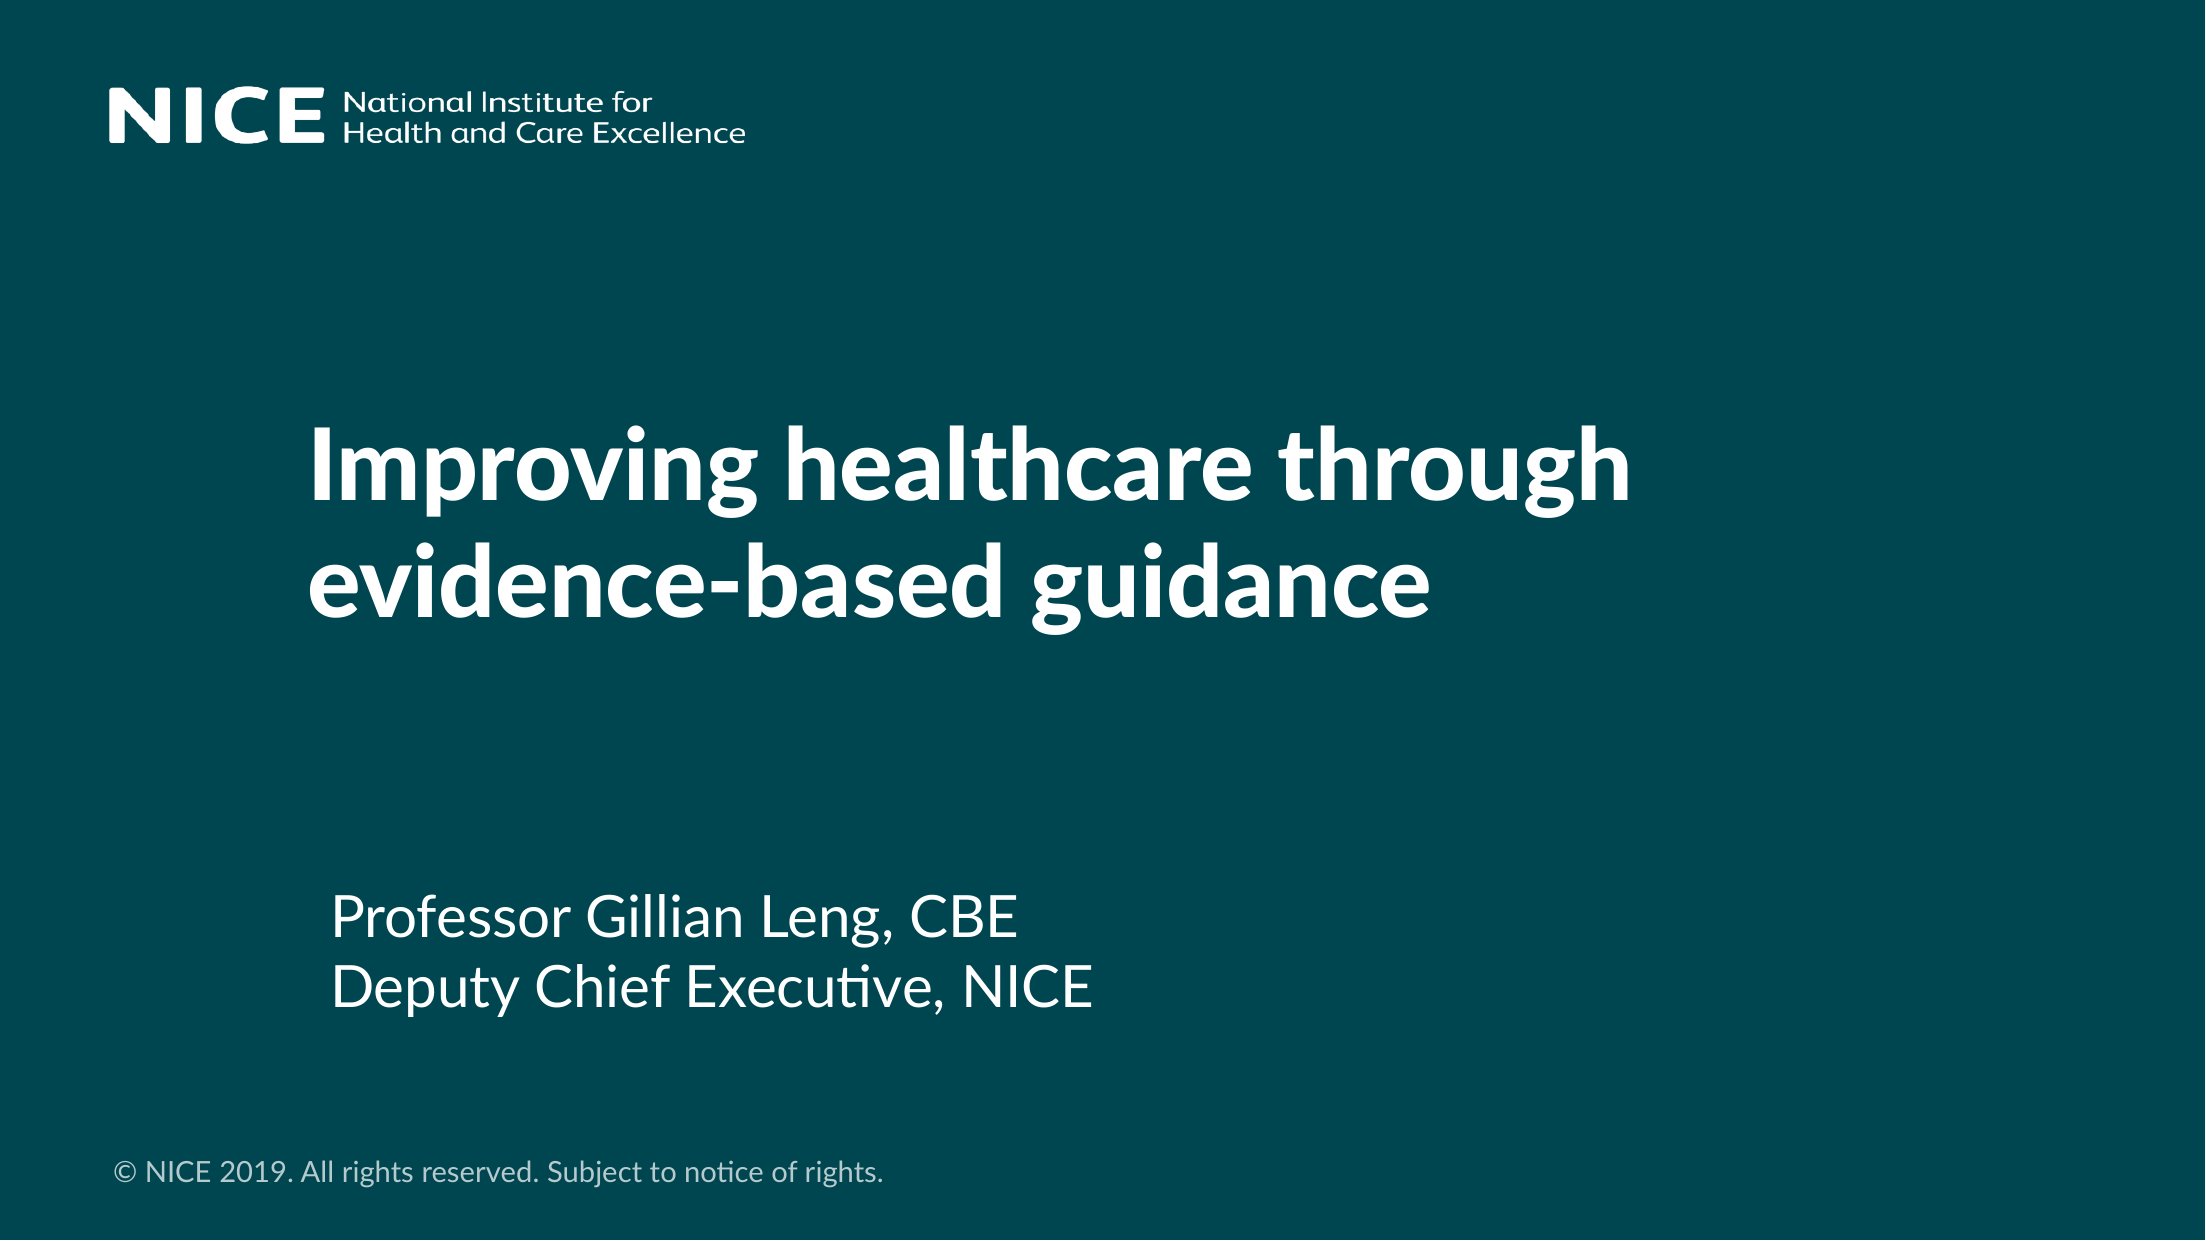

# Improving healthcare through evidence-based guidance
Professor Gillian Leng, CBE
Deputy Chief Executive, NICE